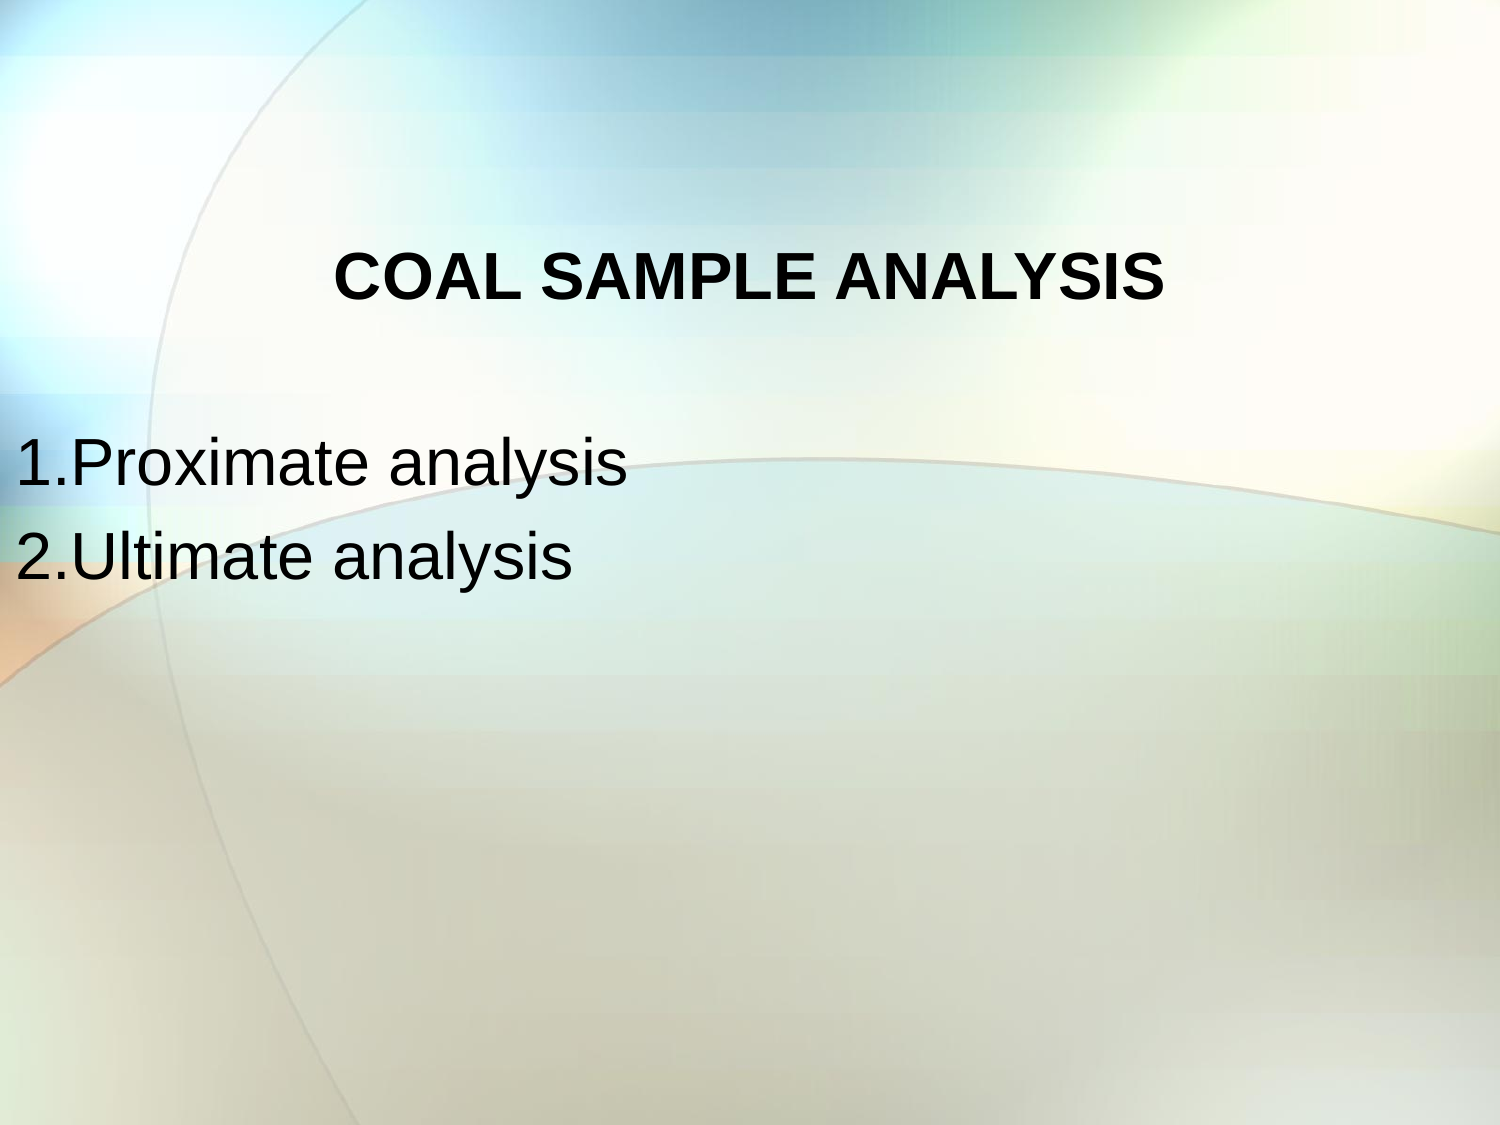

COAL SAMPLE ANALYSIS

Proximate analysis
Ultimate analysis